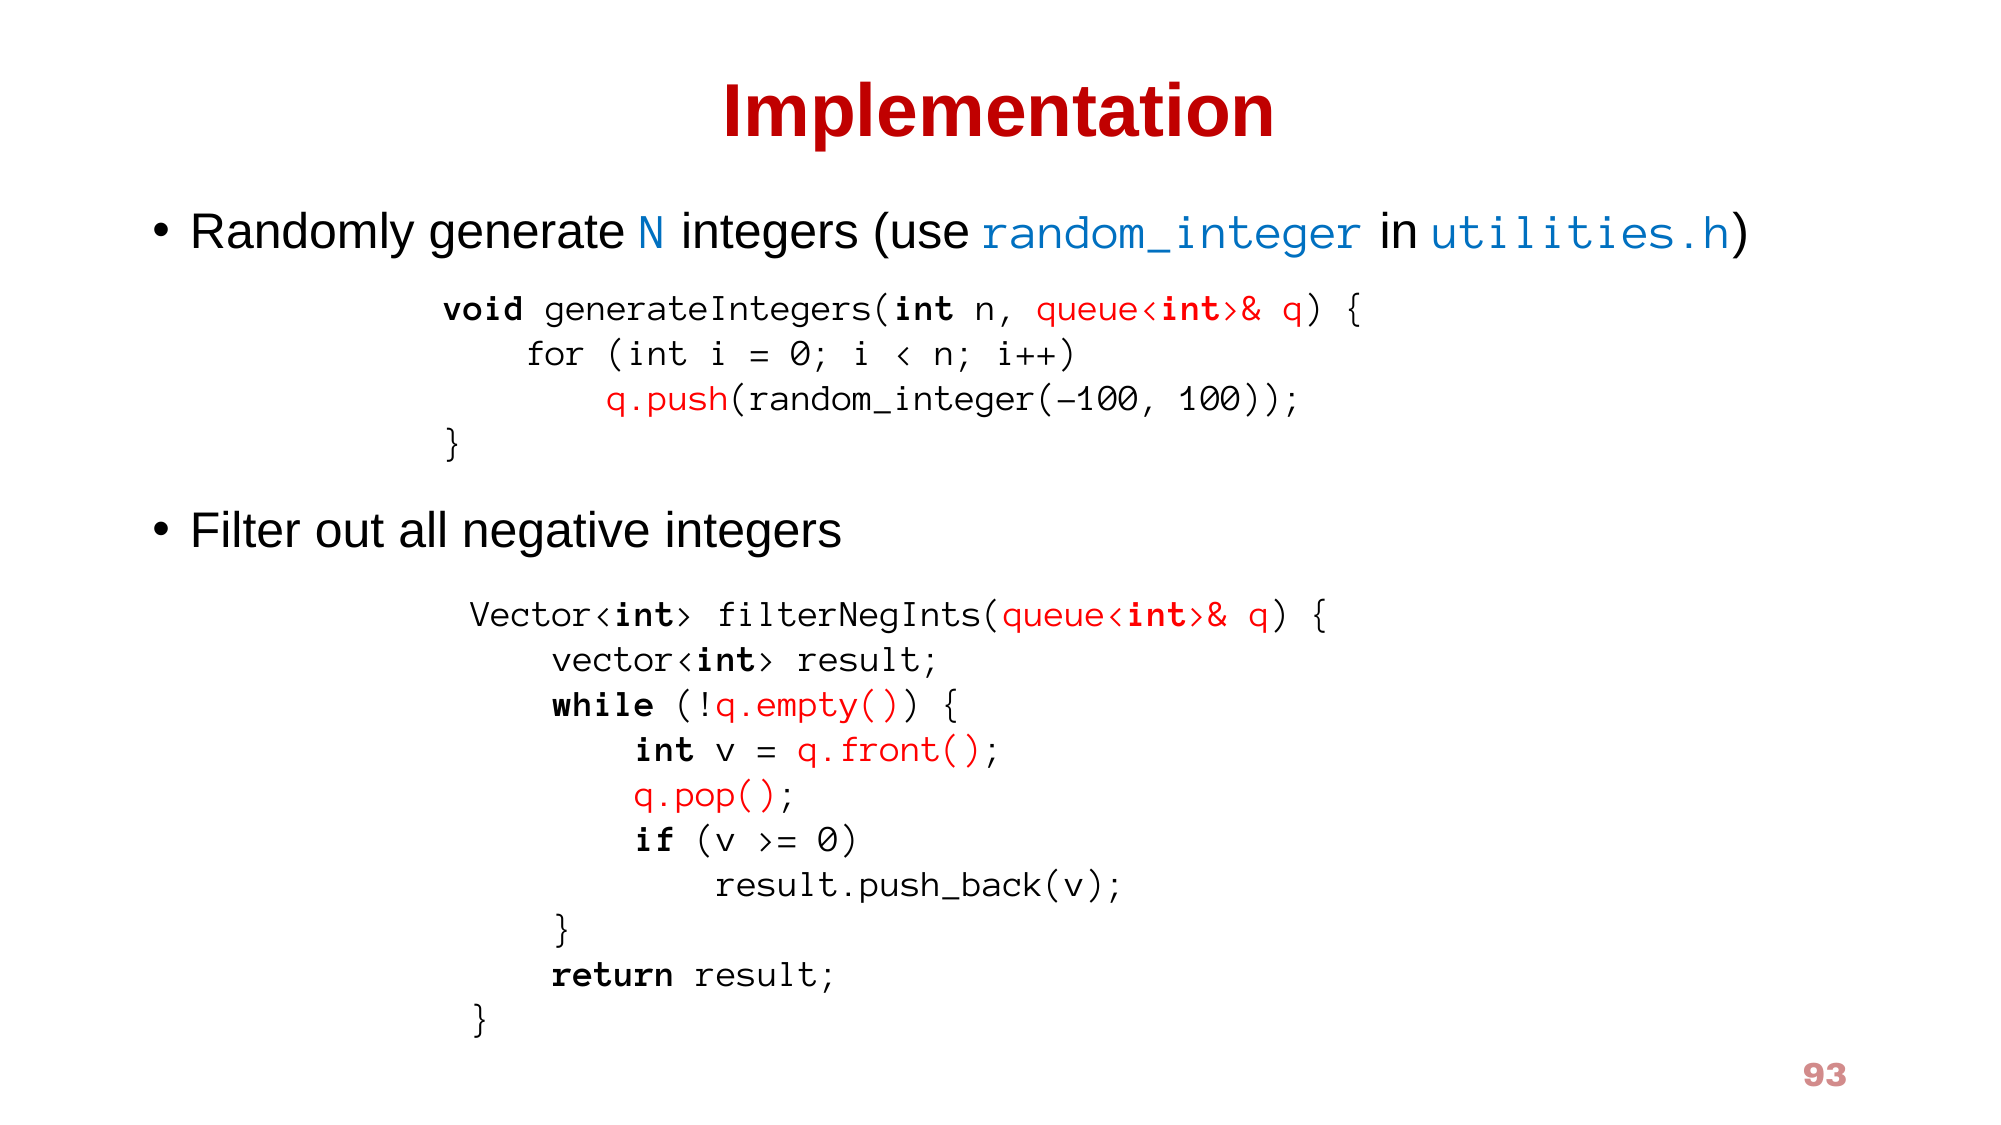

# Implementation
Randomly generate N integers (use random_integer in utilities.h)

Filter out all negative integers
void generateIntegers(int n, queue<int>& q) {
    for (int i = 0; i < n; i++)
        q.push(random_integer(-100, 100));
}
Vector<int> filterNegInts(queue<int>& q) {
    vector<int> result;
    while (!q.empty()) {
        int v = q.front();
        q.pop();
        if (v >= 0)
            result.push_back(v);
    }
    return result;
}
93